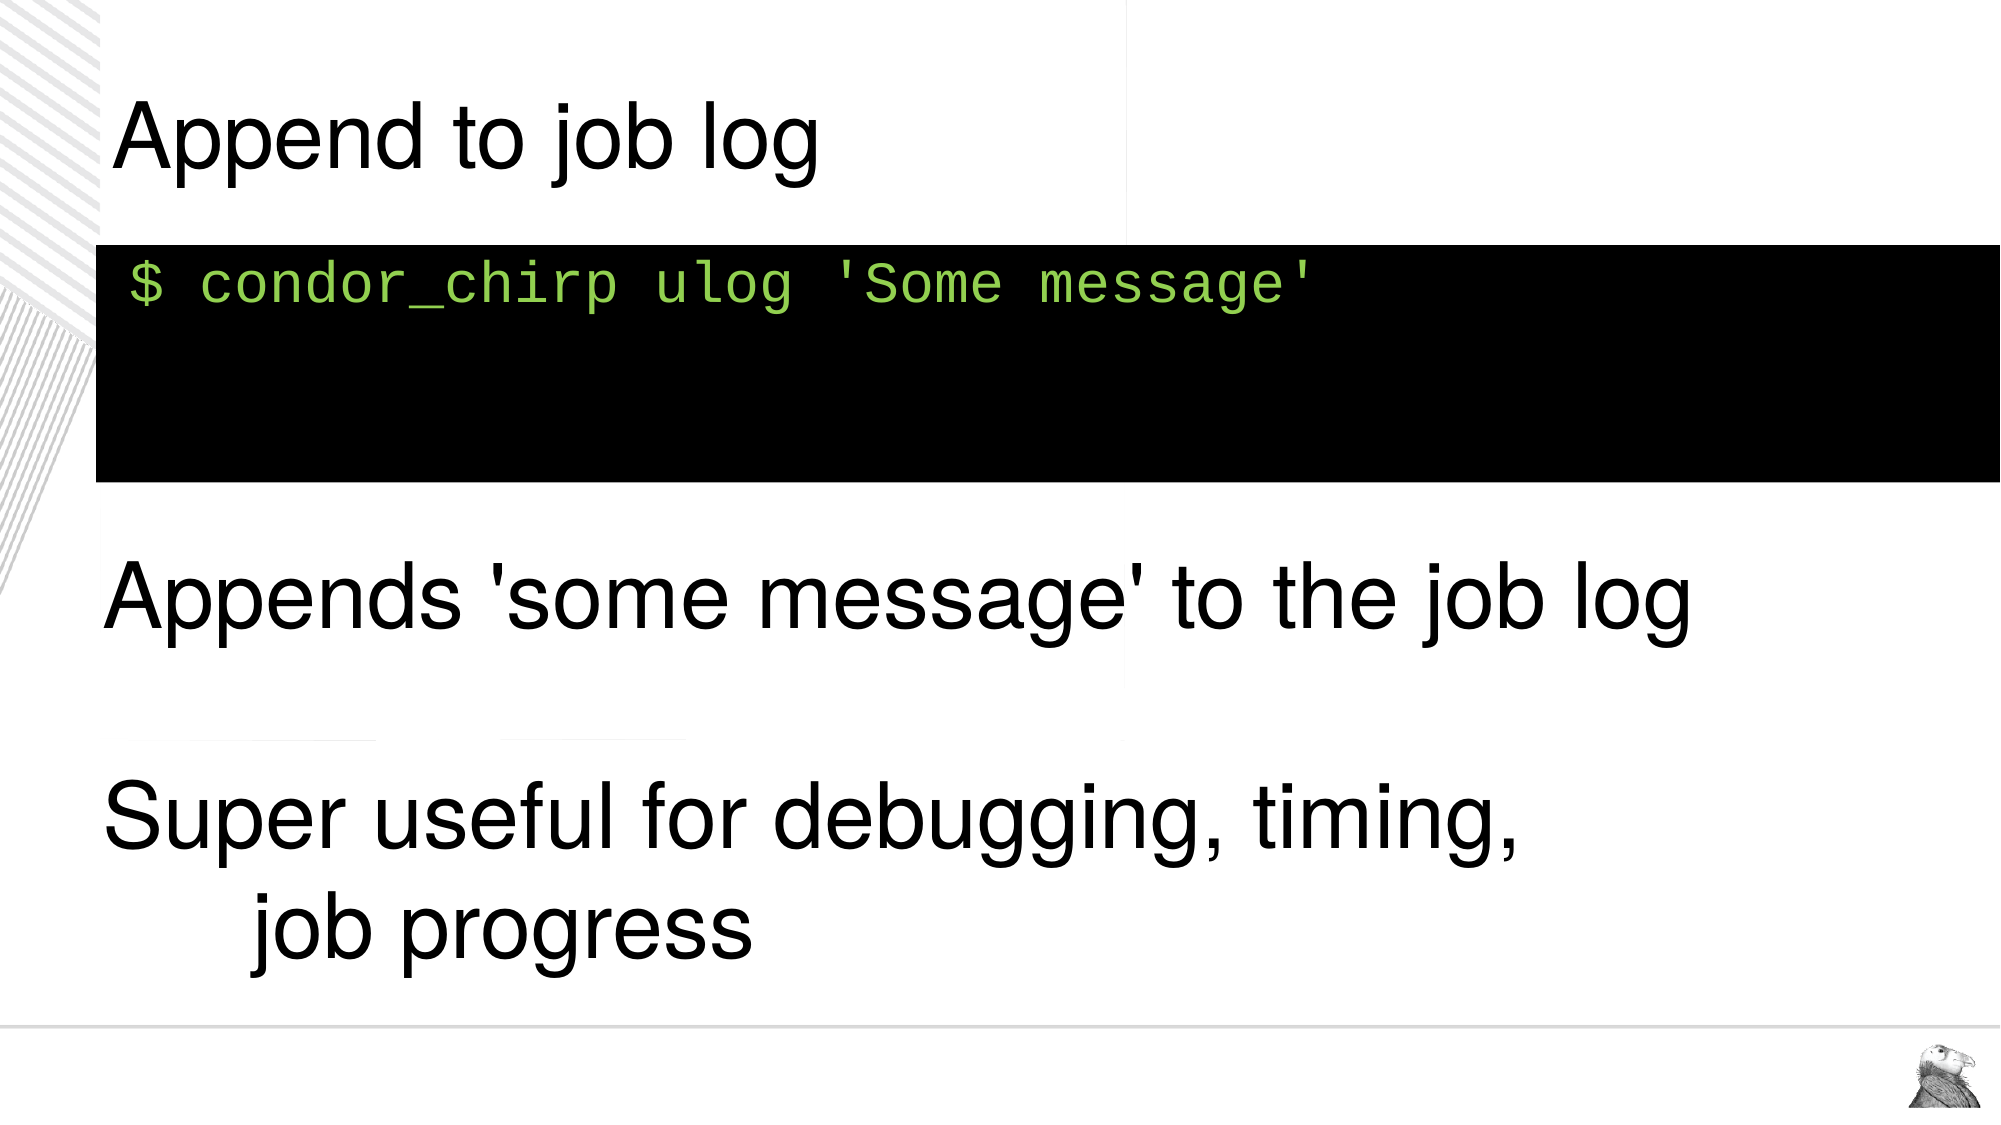

# Append to job log
$ condor_chirp ulog 'Some message'
Appends 'some message' to the job log

Super useful for debugging, timing,
	job progress